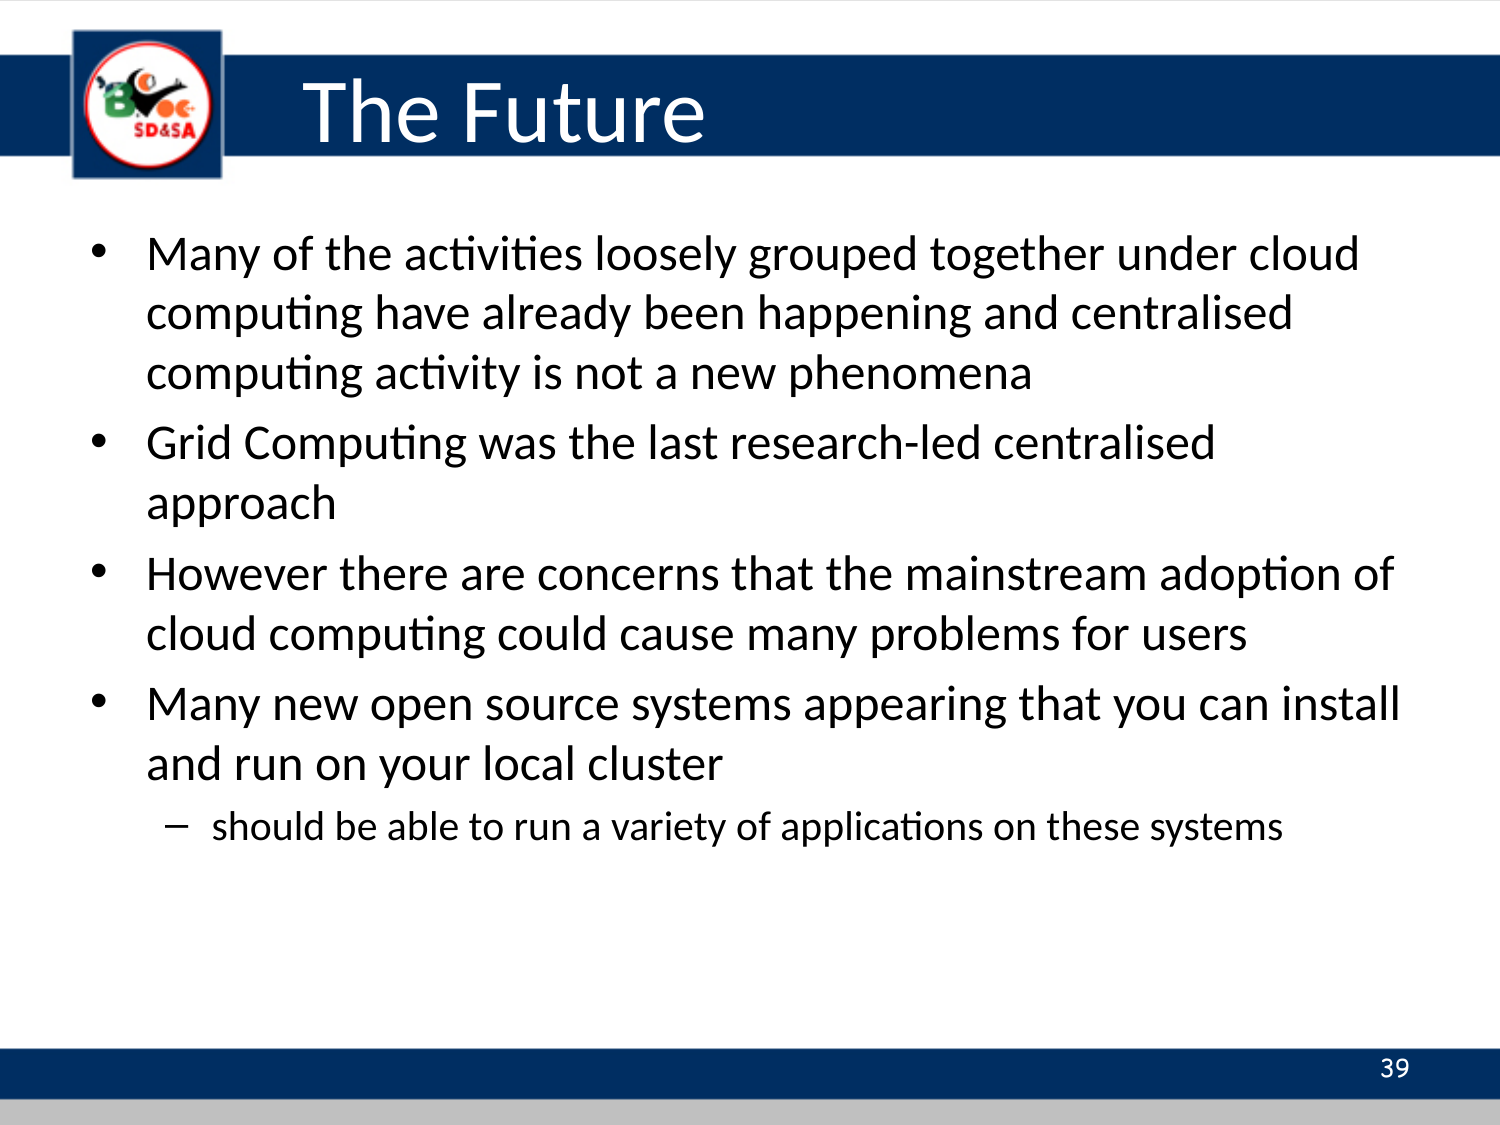

# The Future
Many of the activities loosely grouped together under cloud computing have already been happening and centralised computing activity is not a new phenomena
Grid Computing was the last research-led centralised approach
However there are concerns that the mainstream adoption of cloud computing could cause many problems for users
Many new open source systems appearing that you can install and run on your local cluster
should be able to run a variety of applications on these systems

39